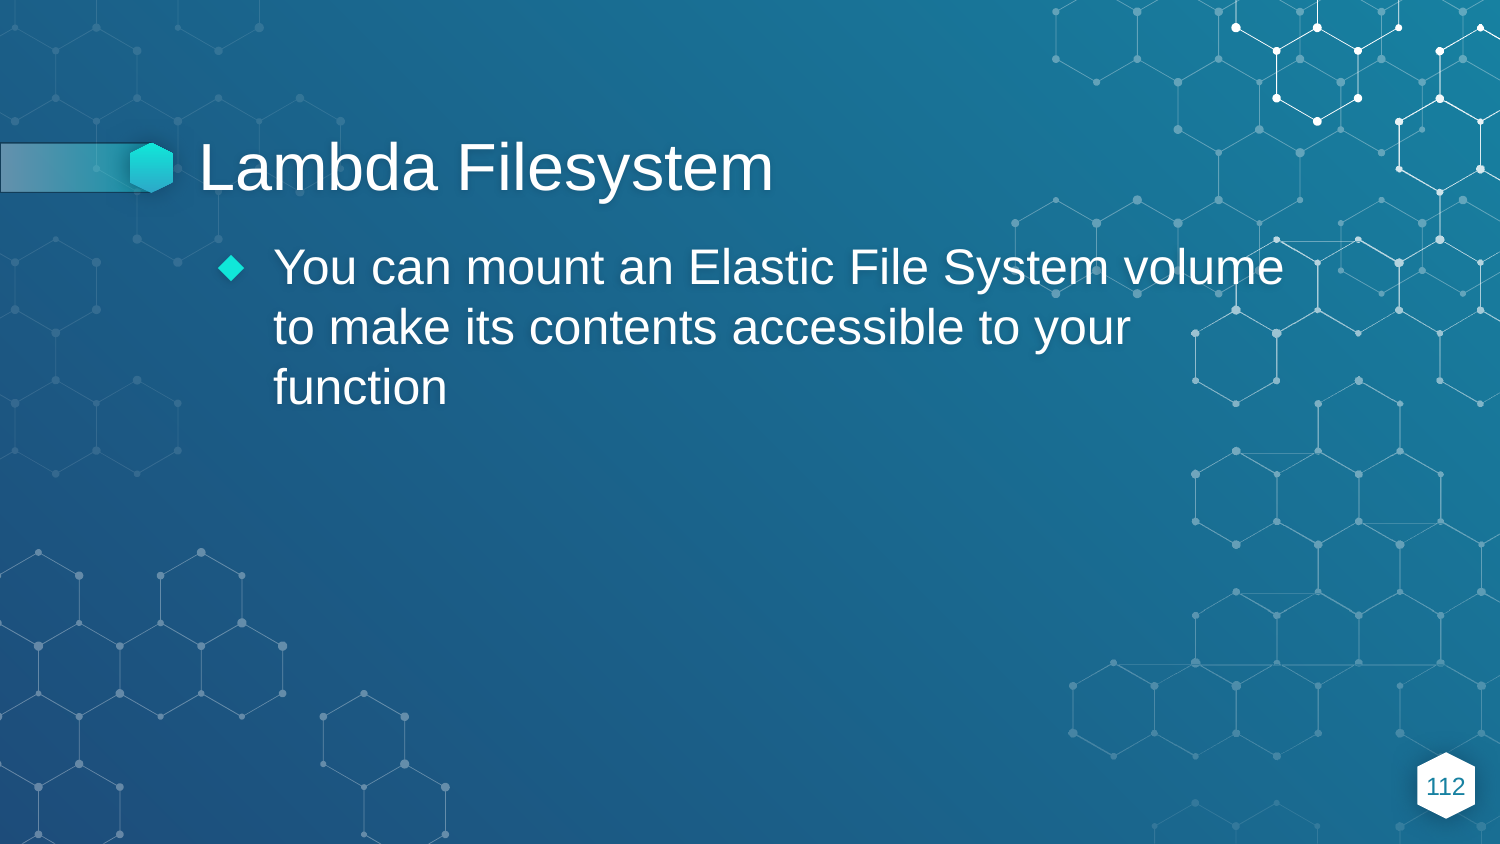

# Lambda Filesystem
You can mount an Elastic File System volume to make its contents accessible to your function

112